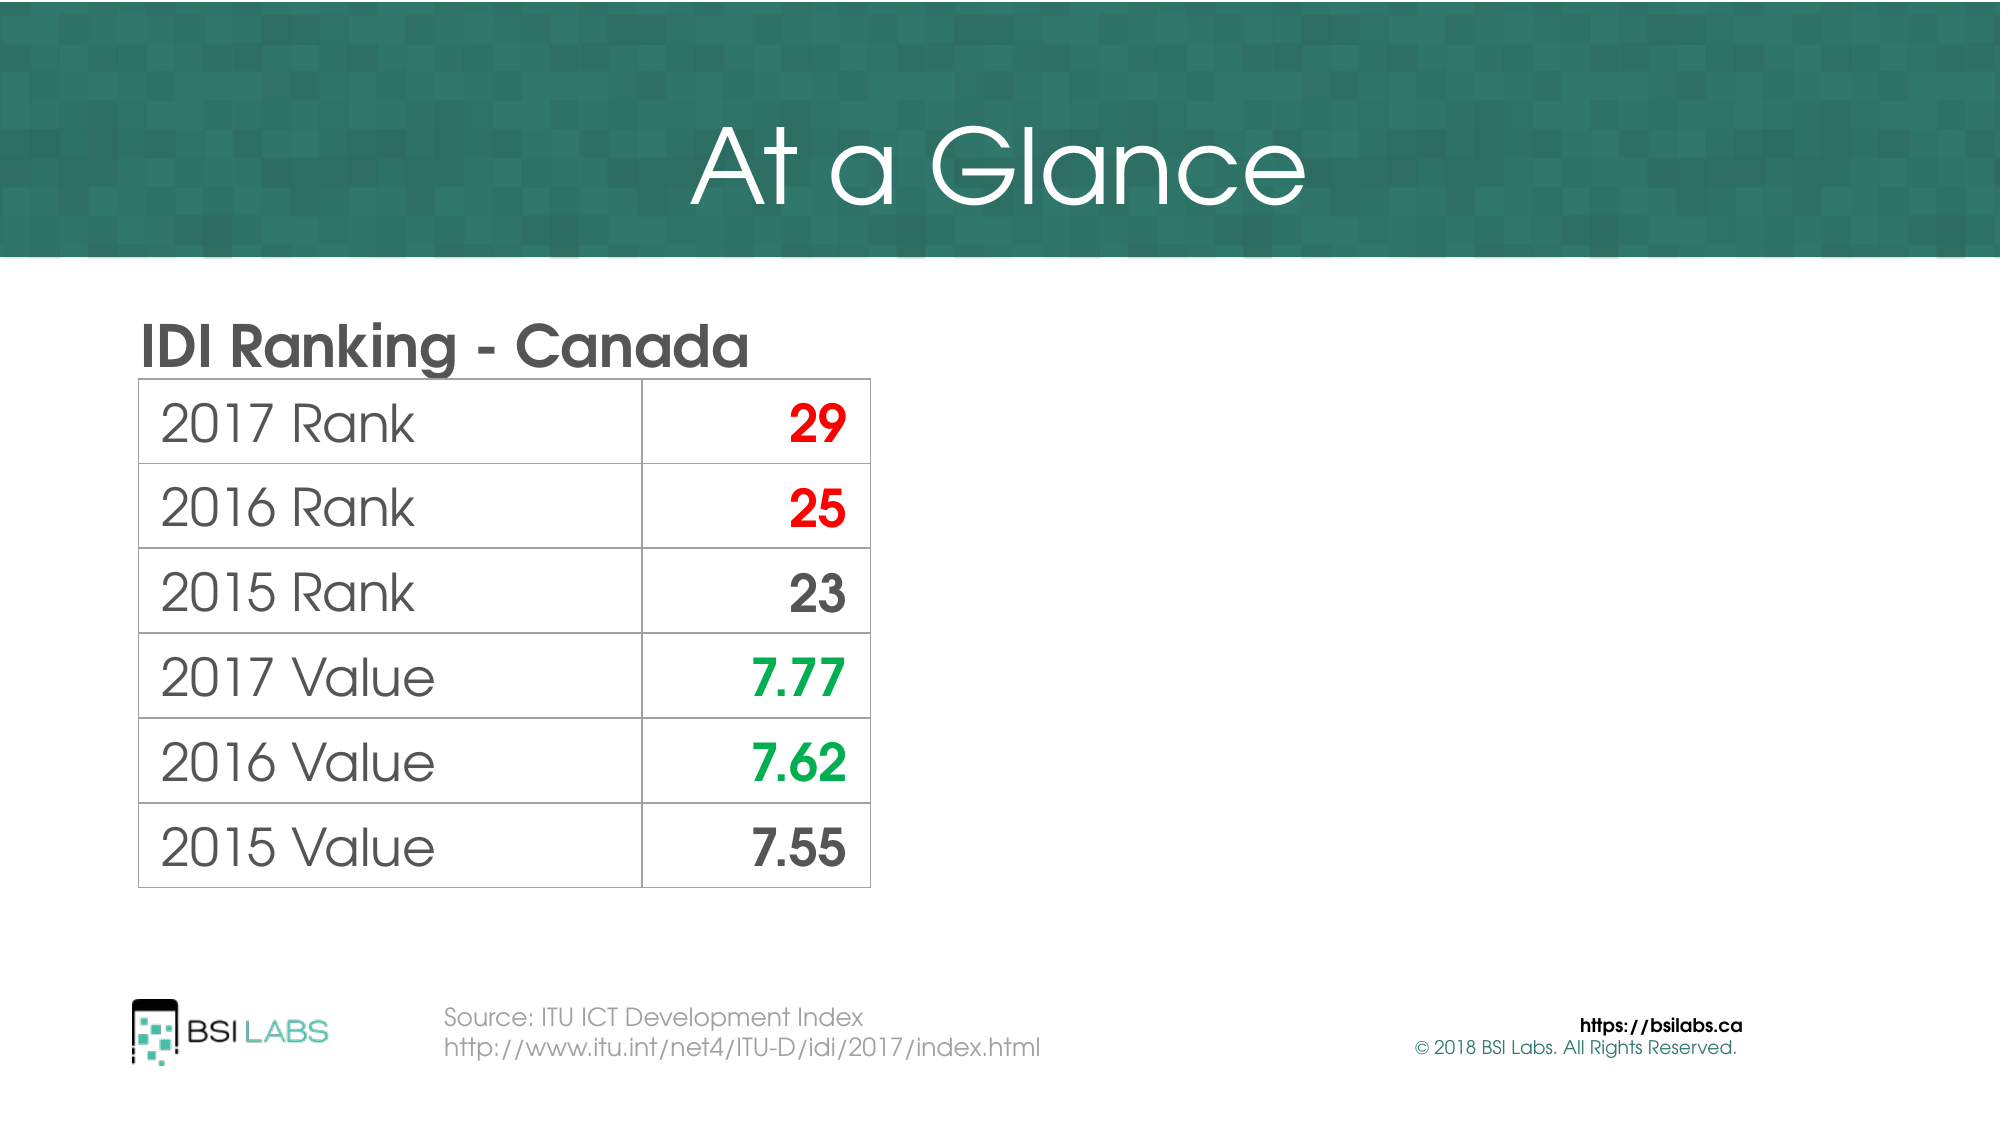

# At a Glance
| IDI Ranking - Canada |  |
| --- | --- |
| 2017 Rank | 29 |
| 2016 Rank | 25 |
| 2015 Rank | 23 |
| 2017 Value | 7.77 |
| 2016 Value | 7.62 |
| 2015 Value | 7.55 |
Source: ITU ICT Development Index
http://www.itu.int/net4/ITU-D/idi/2017/index.html